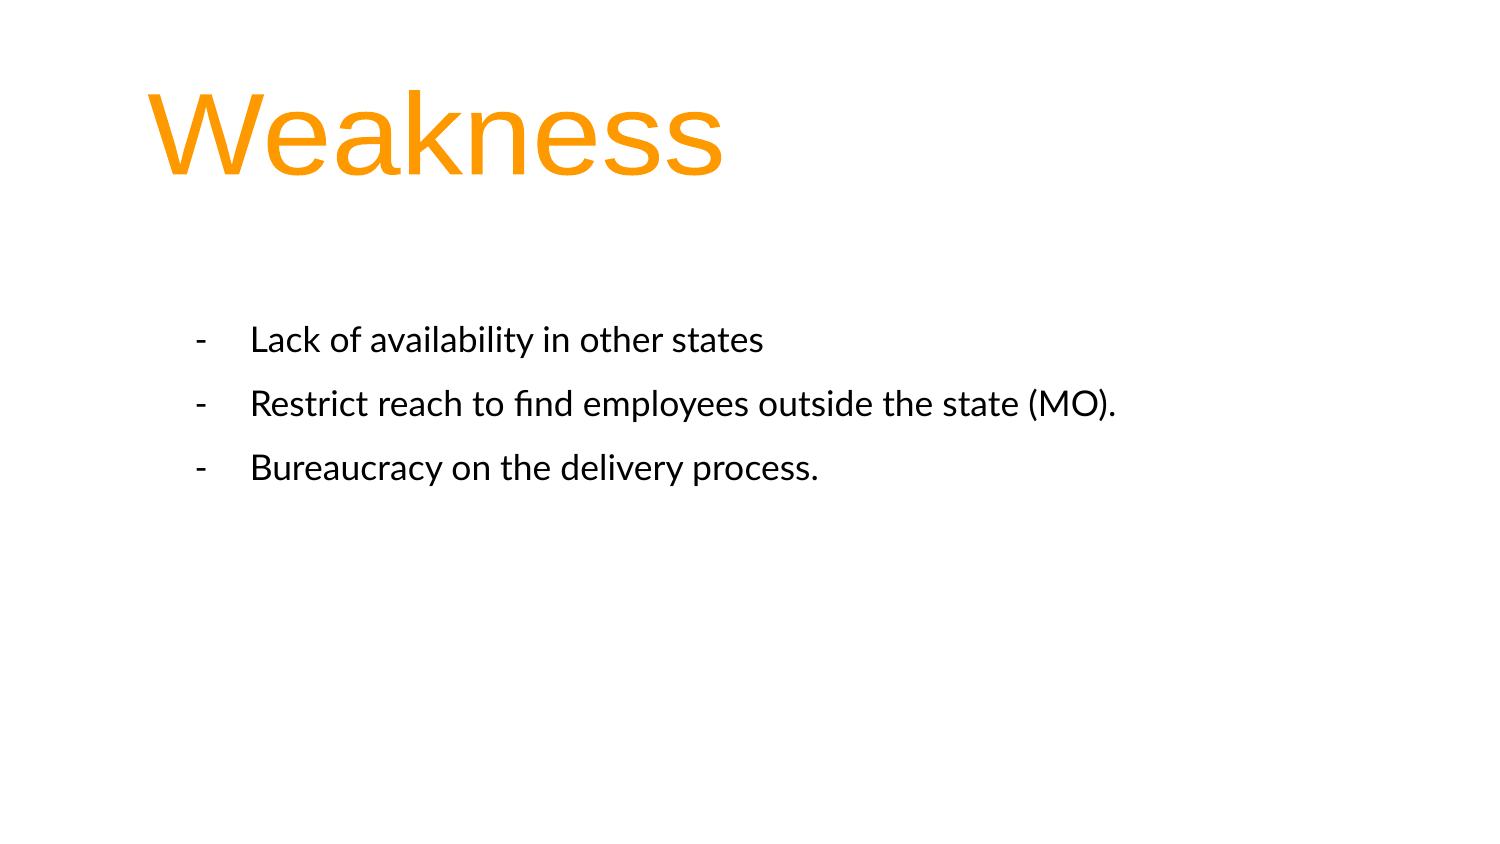

Weakness
Lack of availability in other states
Restrict reach to find employees outside the state (MO).
Bureaucracy on the delivery process.